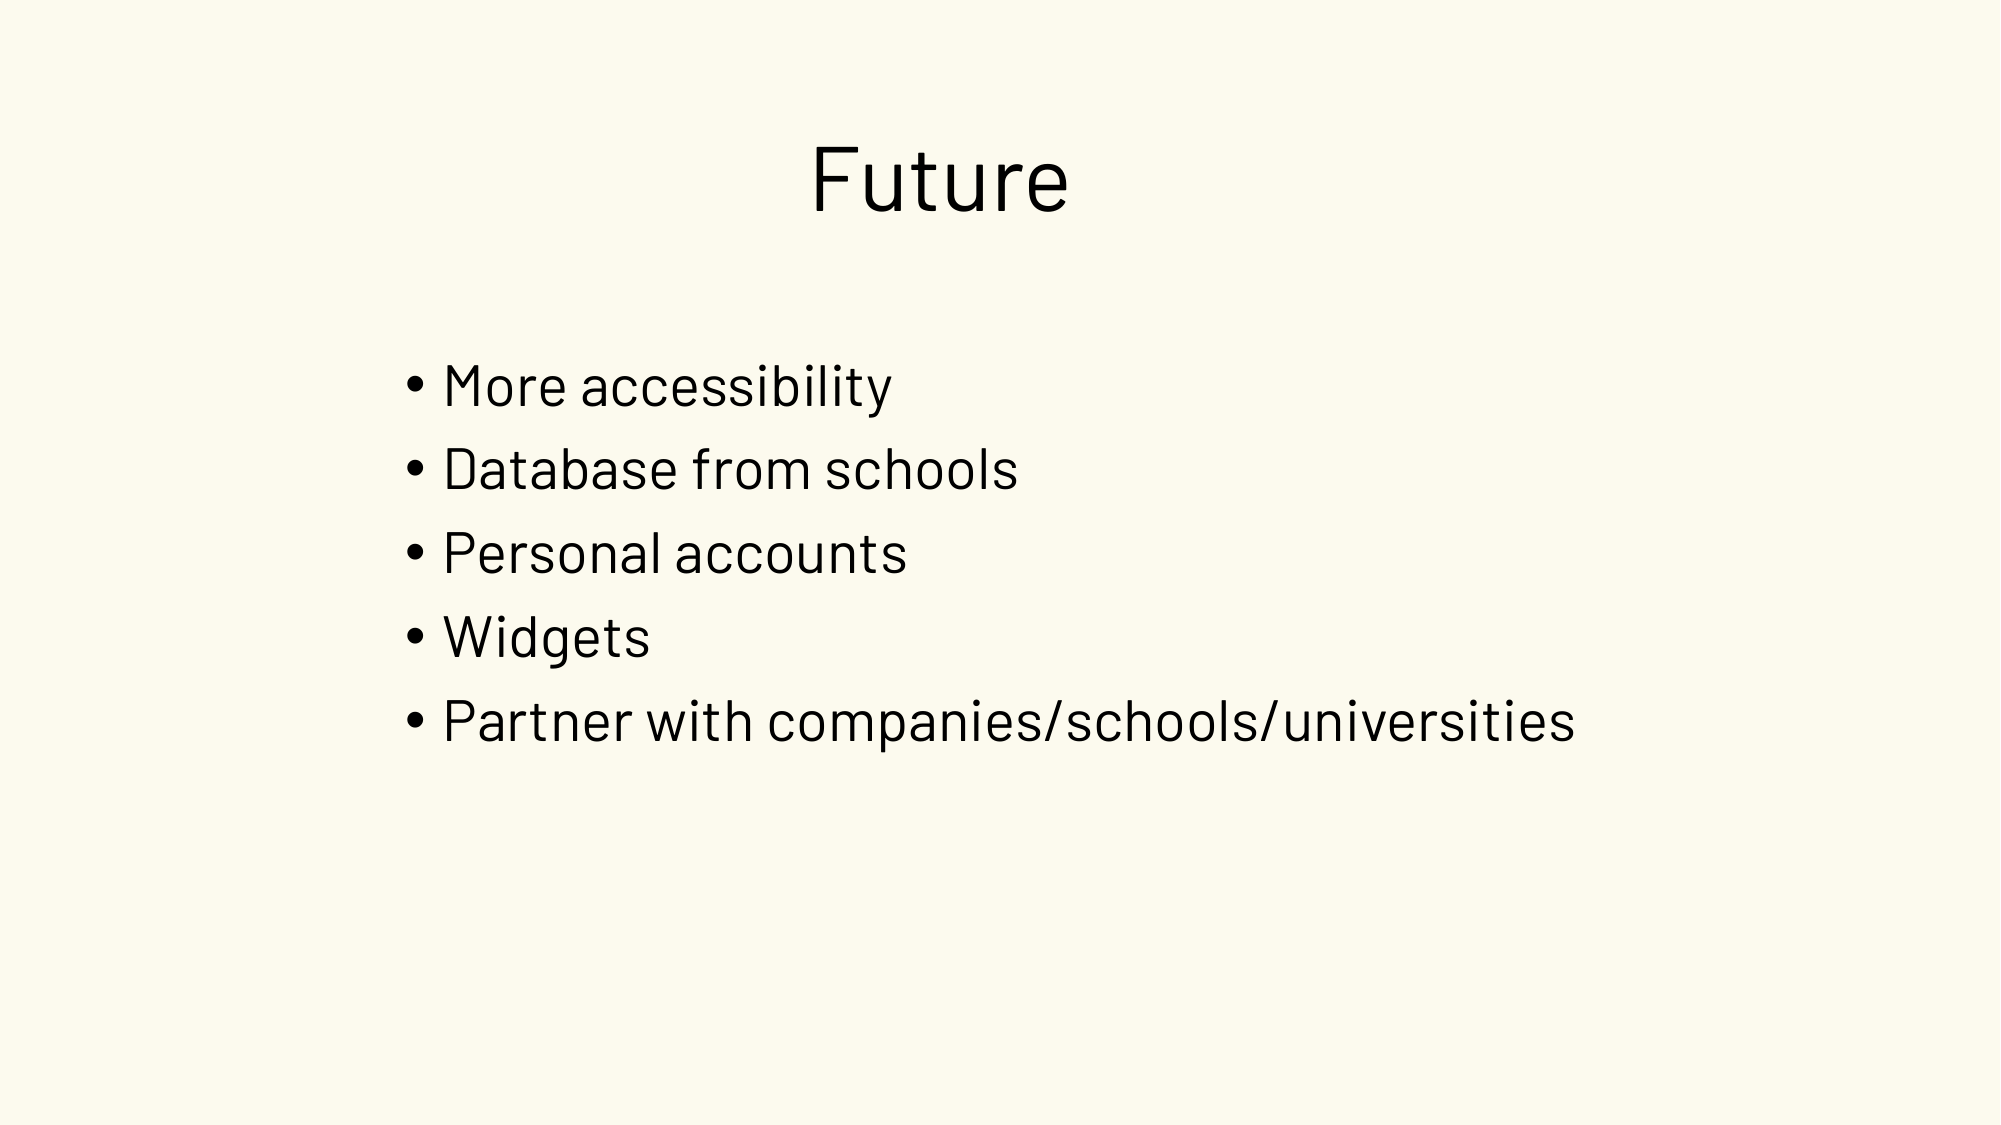

# Future
More accessibility
Database from schools
Personal accounts
Widgets
Partner with companies/schools/universities